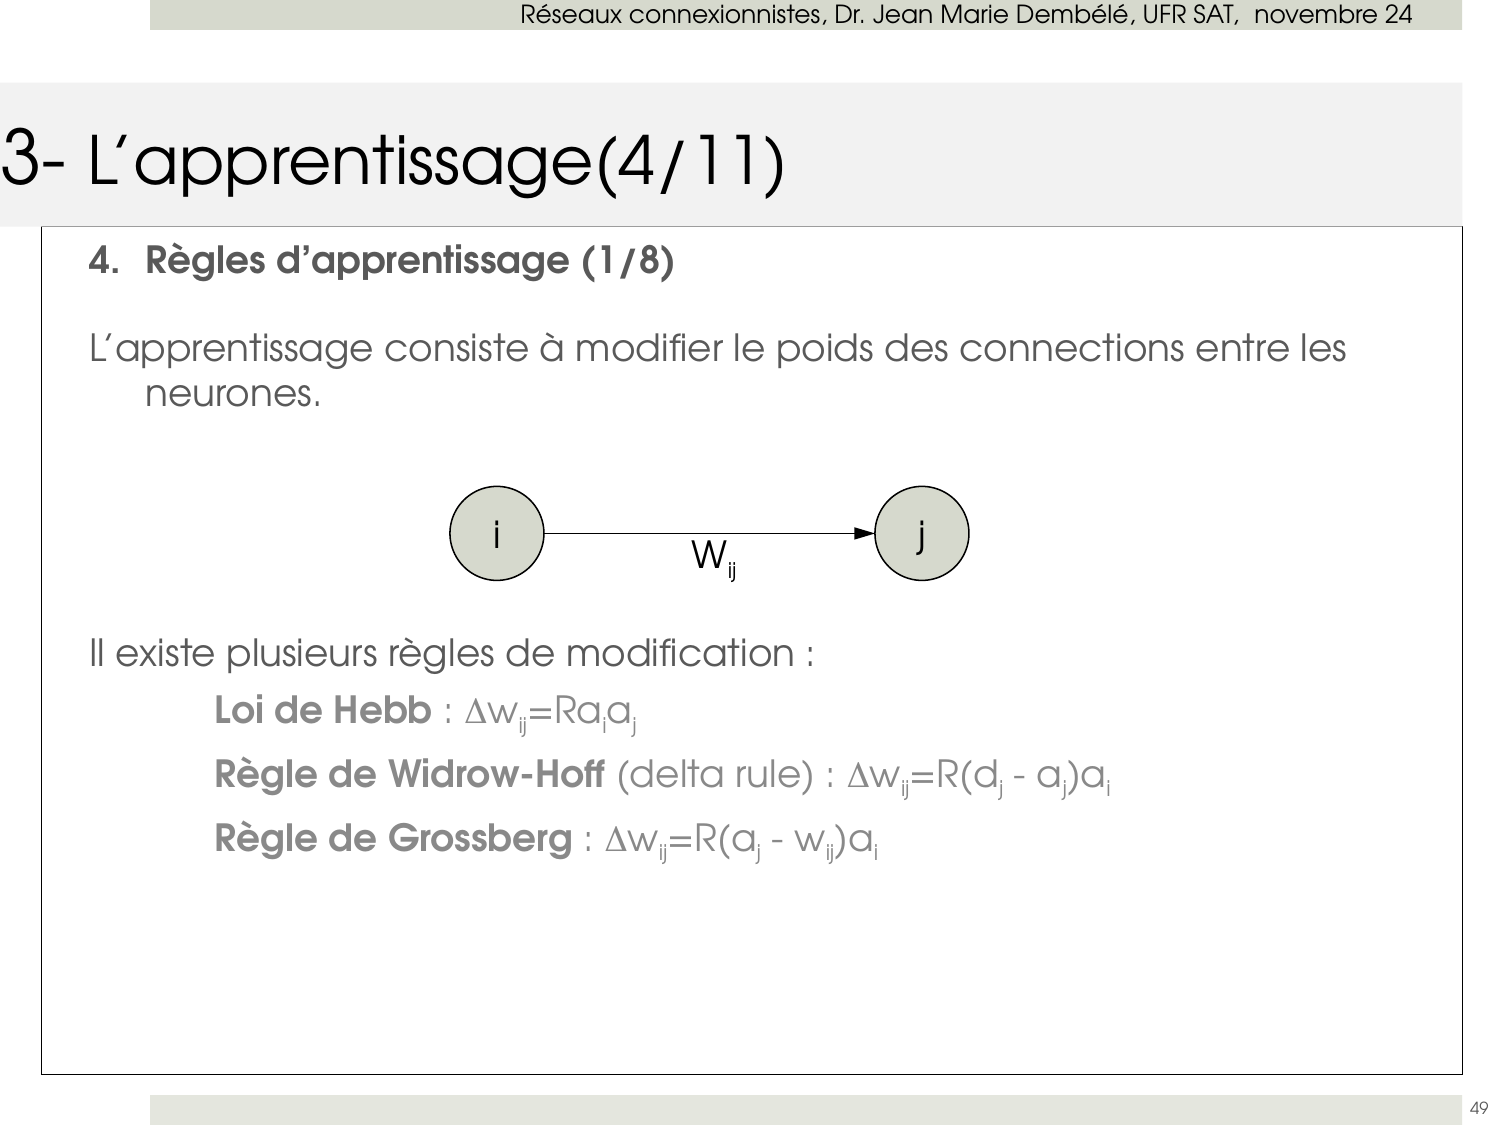

Réseaux connexionnistes, Dr. Jean Marie Dembélé, UFR SAT,  novembre 24
# 3- L’apprentissage(4/11)
Règles d’apprentissage (1/8)
L’apprentissage consiste à modifier le poids des connections entre les neurones.

Il existe plusieurs règles de modification :
Loi de Hebb : Δwij=Raiaj
Règle de Widrow-Hoff (delta rule) : Δwij=R(dj - aj)ai
Règle de Grossberg : Δwij=R(aj - wij)ai

i
j
Wij
49